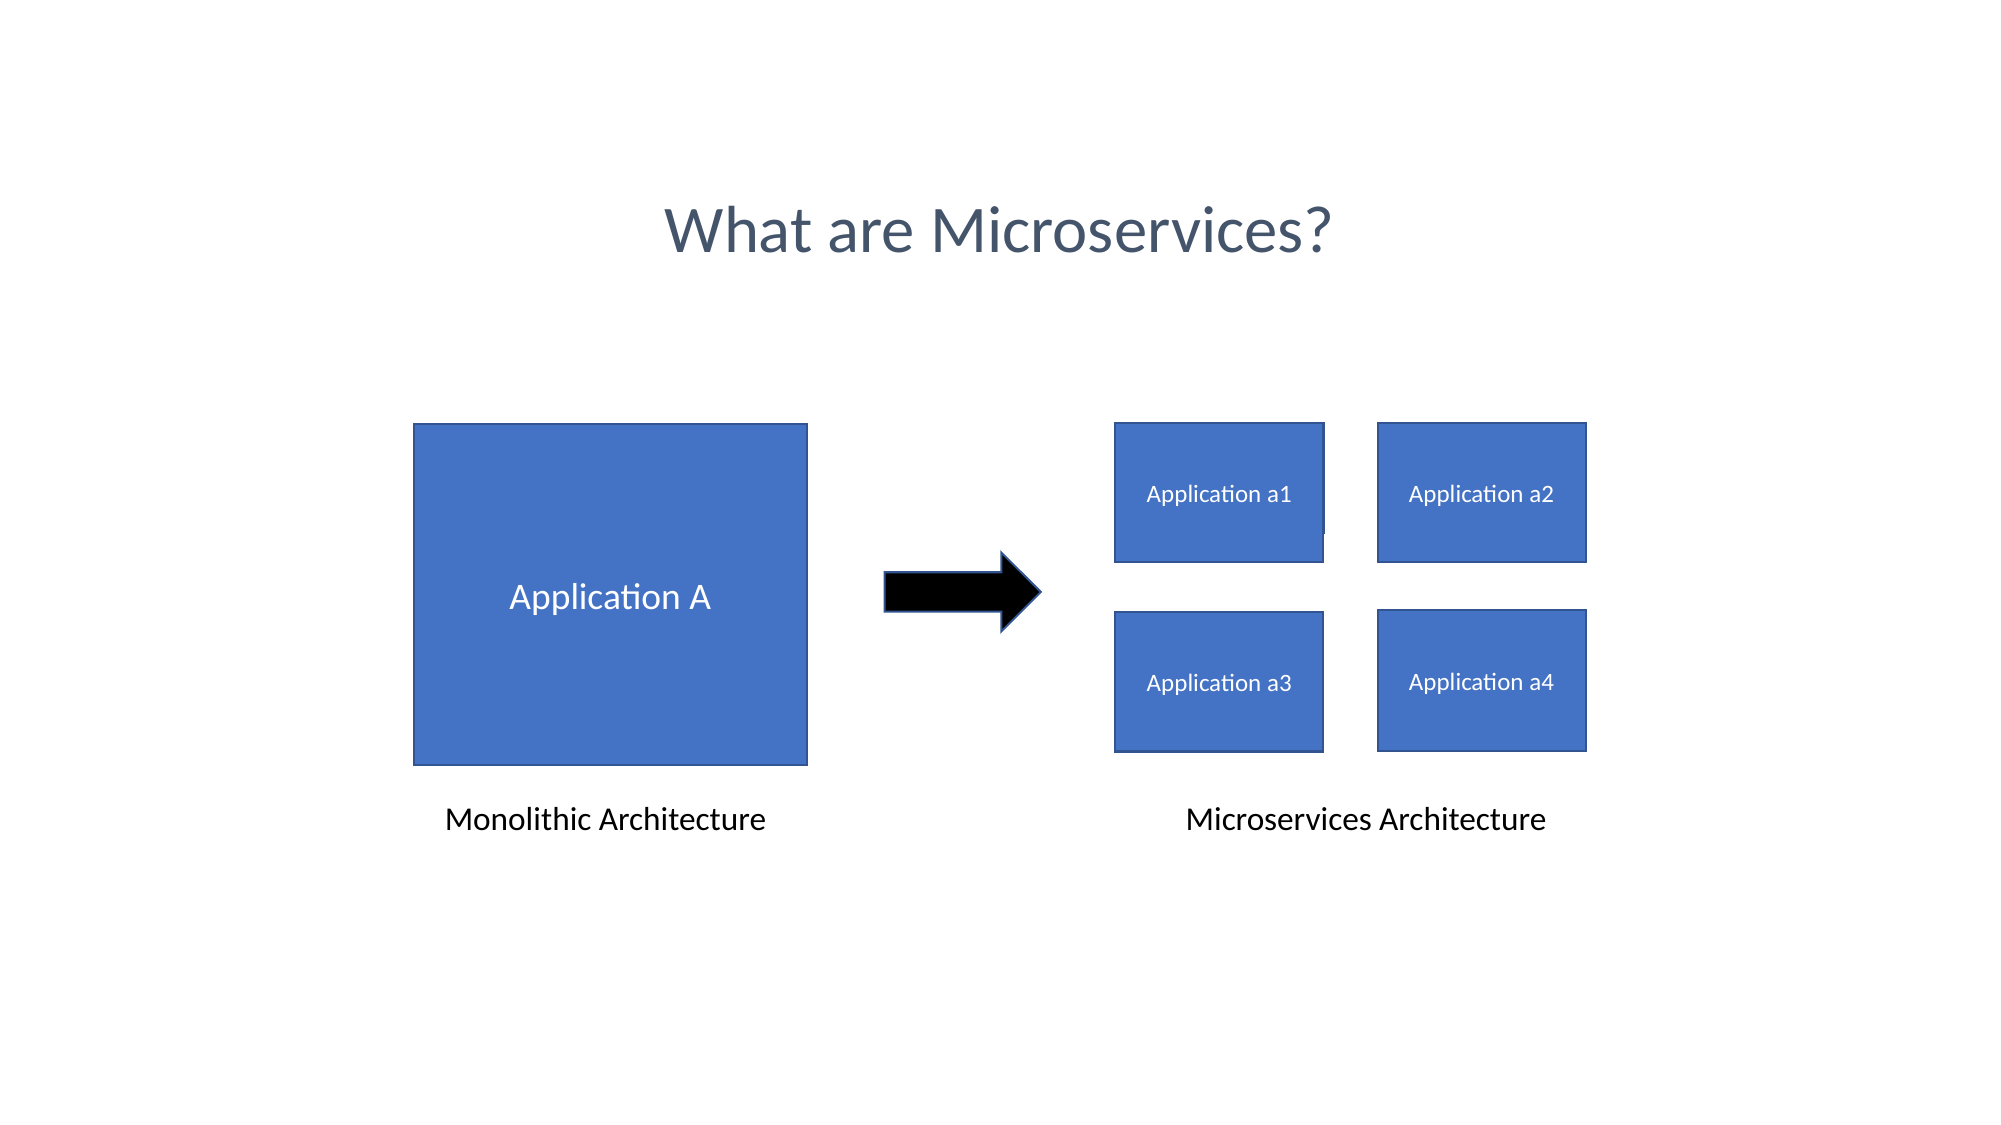

# What are Microservices?

Monolithic Architecture                                                        Microservices Architecture
Application a1

Application a2
Application A

Application a4
Application a3